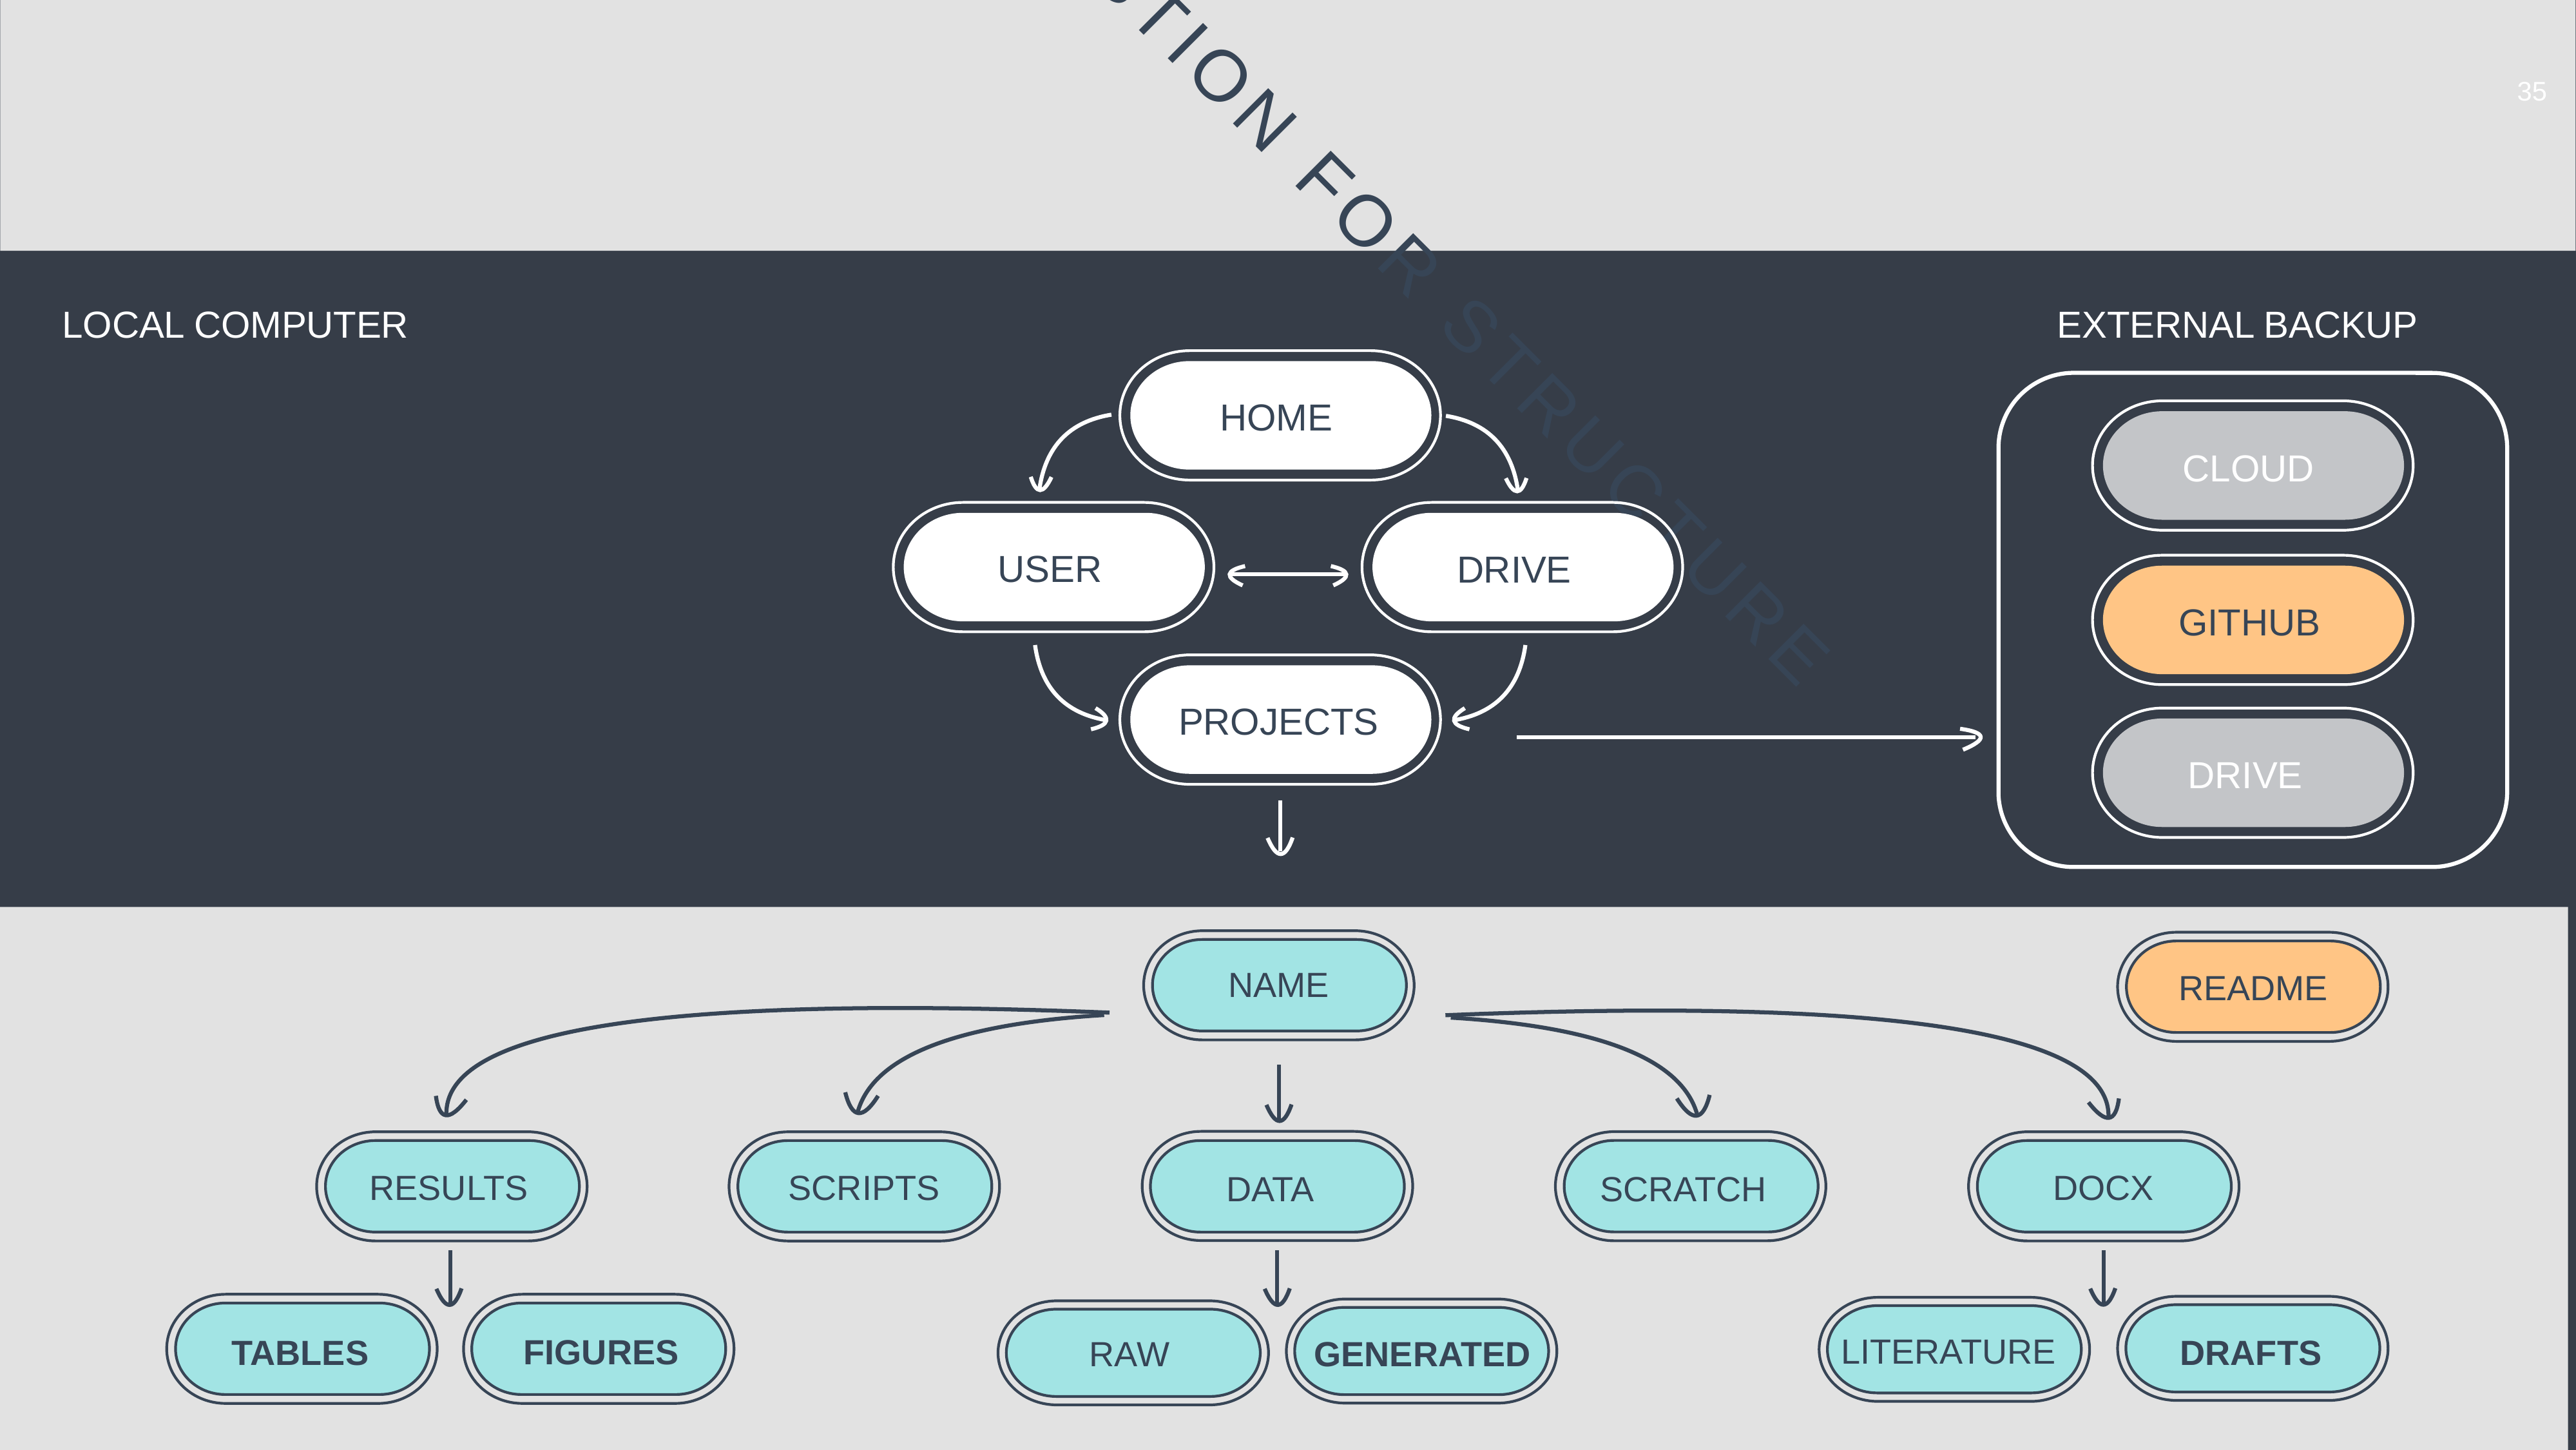

35
A SUGGESTION FOR STRUCTURE
LOCAL COMPUTER
EXTERNAL BACKUP

 HOME

  CLOUD

  USER
  DRIVE

  GITHUB

  PROJECTS

  DRIVE

NAME
README

RESULTS
DOCX
SCRIPTS
SCRATCH
DATA

LITERATURE
FIGURES
DRAFTS
TABLES
RAW
GENERATED